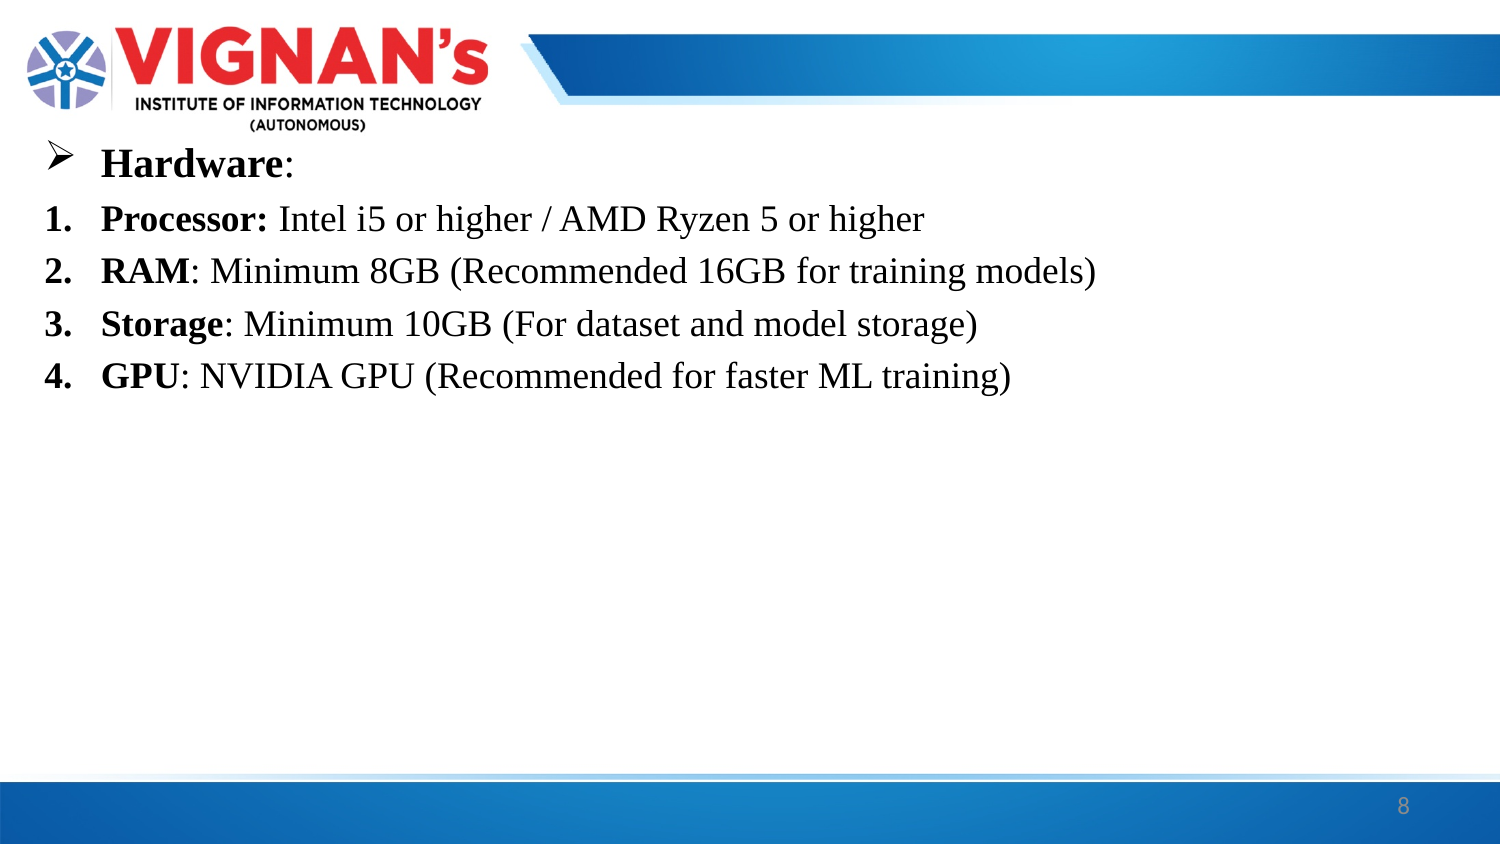

Hardware:
Processor: Intel i5 or higher / AMD Ryzen 5 or higher
RAM: Minimum 8GB (Recommended 16GB for training models)
Storage: Minimum 10GB (For dataset and model storage)
GPU: NVIDIA GPU (Recommended for faster ML training)
8